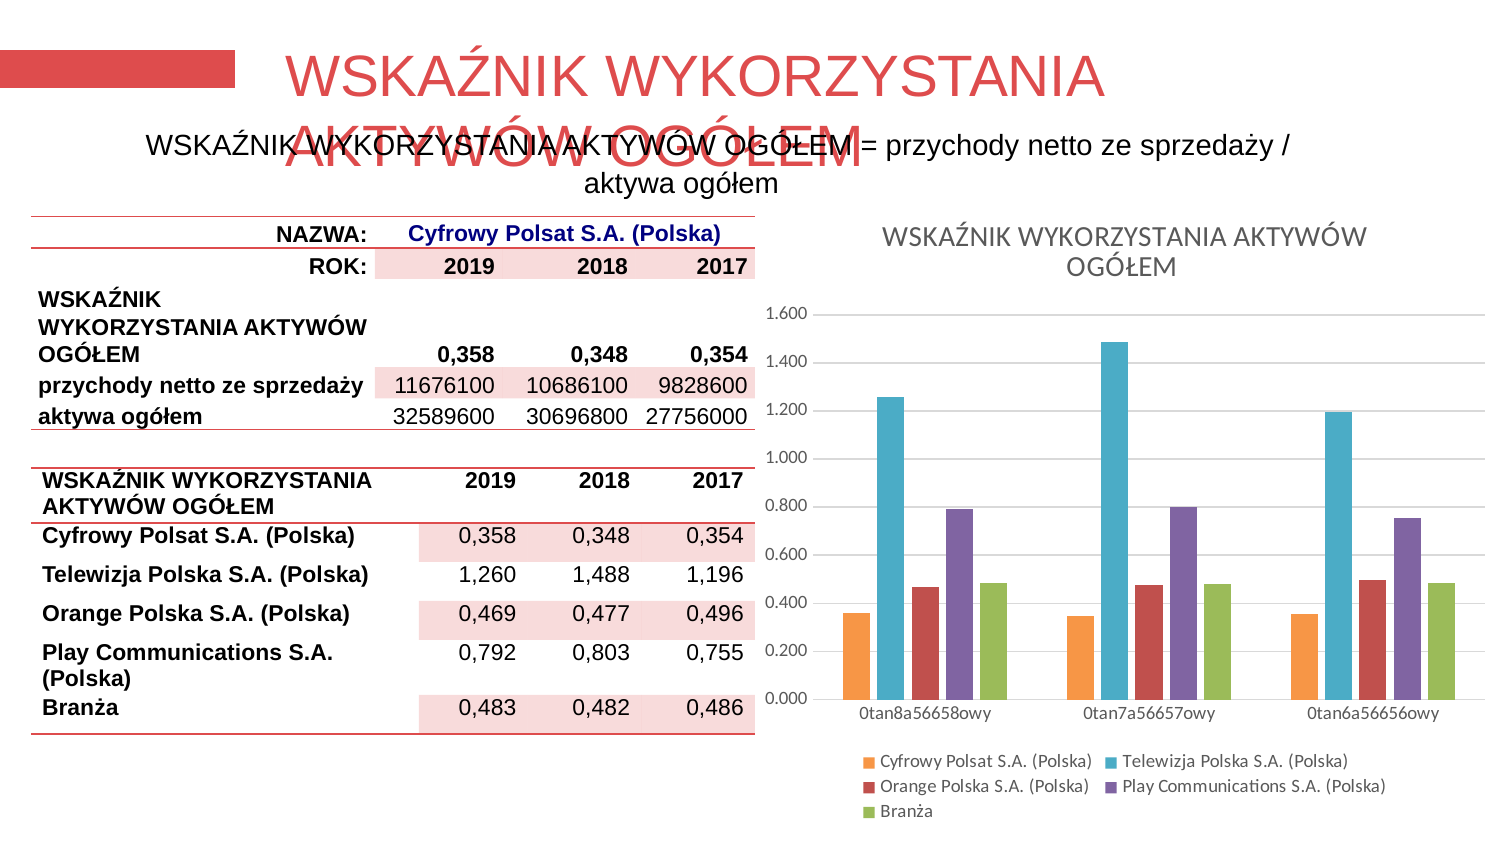

# WSKAŹNIK WYKORZYSTANIA AKTYWÓW OGÓŁEM
WSKAŹNIK WYKORZYSTANIA AKTYWÓW OGÓŁEM = przychody netto ze sprzedaży / aktywa ogółem

### Chart: WSKAŹNIK WYKORZYSTANIA AKTYWÓW OGÓŁEM

| Category | Cyfrowy Polsat S.A. (Polska) | Telewizja Polska S.A. (Polska) | Orange Polska S.A. (Polska) | Play Communications S.A. (Polska) | Branża |
|---|---|---|---|---|---|
| 2019 | 0.3582768736038491 | 1.259649629449541 | 0.4686113393590797 | 0.792374236141208 | 0.48304888471222945 |
| 2018 | 0.3481177191107868 | 1.4879277533063786 | 0.4765400300493668 | 0.802666216616838 | 0.48178193059213603 |
| 2017 | 0.35410722006052747 | 1.1958645700056947 | 0.49627174813587405 | 0.7552805360317764 | 0.486127446646342 |
| NAZWA: | Cyfrowy Polsat S.A. (Polska) |  |  |
| --- | --- | --- | --- |
| ROK: | 2019 | 2018 | 2017 |
| WSKAŹNIK WYKORZYSTANIA AKTYWÓW OGÓŁEM | 0,358 | 0,348 | 0,354 |
| przychody netto ze sprzedaży | 11676100 | 10686100 | 9828600 |
| aktywa ogółem | 32589600 | 30696800 | 27756000 |
| WSKAŹNIK WYKORZYSTANIA AKTYWÓW OGÓŁEM | 2019 | 2018 | 2017 |
| --- | --- | --- | --- |
| Cyfrowy Polsat S.A. (Polska) | 0,358 | 0,348 | 0,354 |
| Telewizja Polska S.A. (Polska) | 1,260 | 1,488 | 1,196 |
| Orange Polska S.A. (Polska) | 0,469 | 0,477 | 0,496 |
| Play Communications S.A. (Polska) | 0,792 | 0,803 | 0,755 |
| Branża | 0,483 | 0,482 | 0,486 |